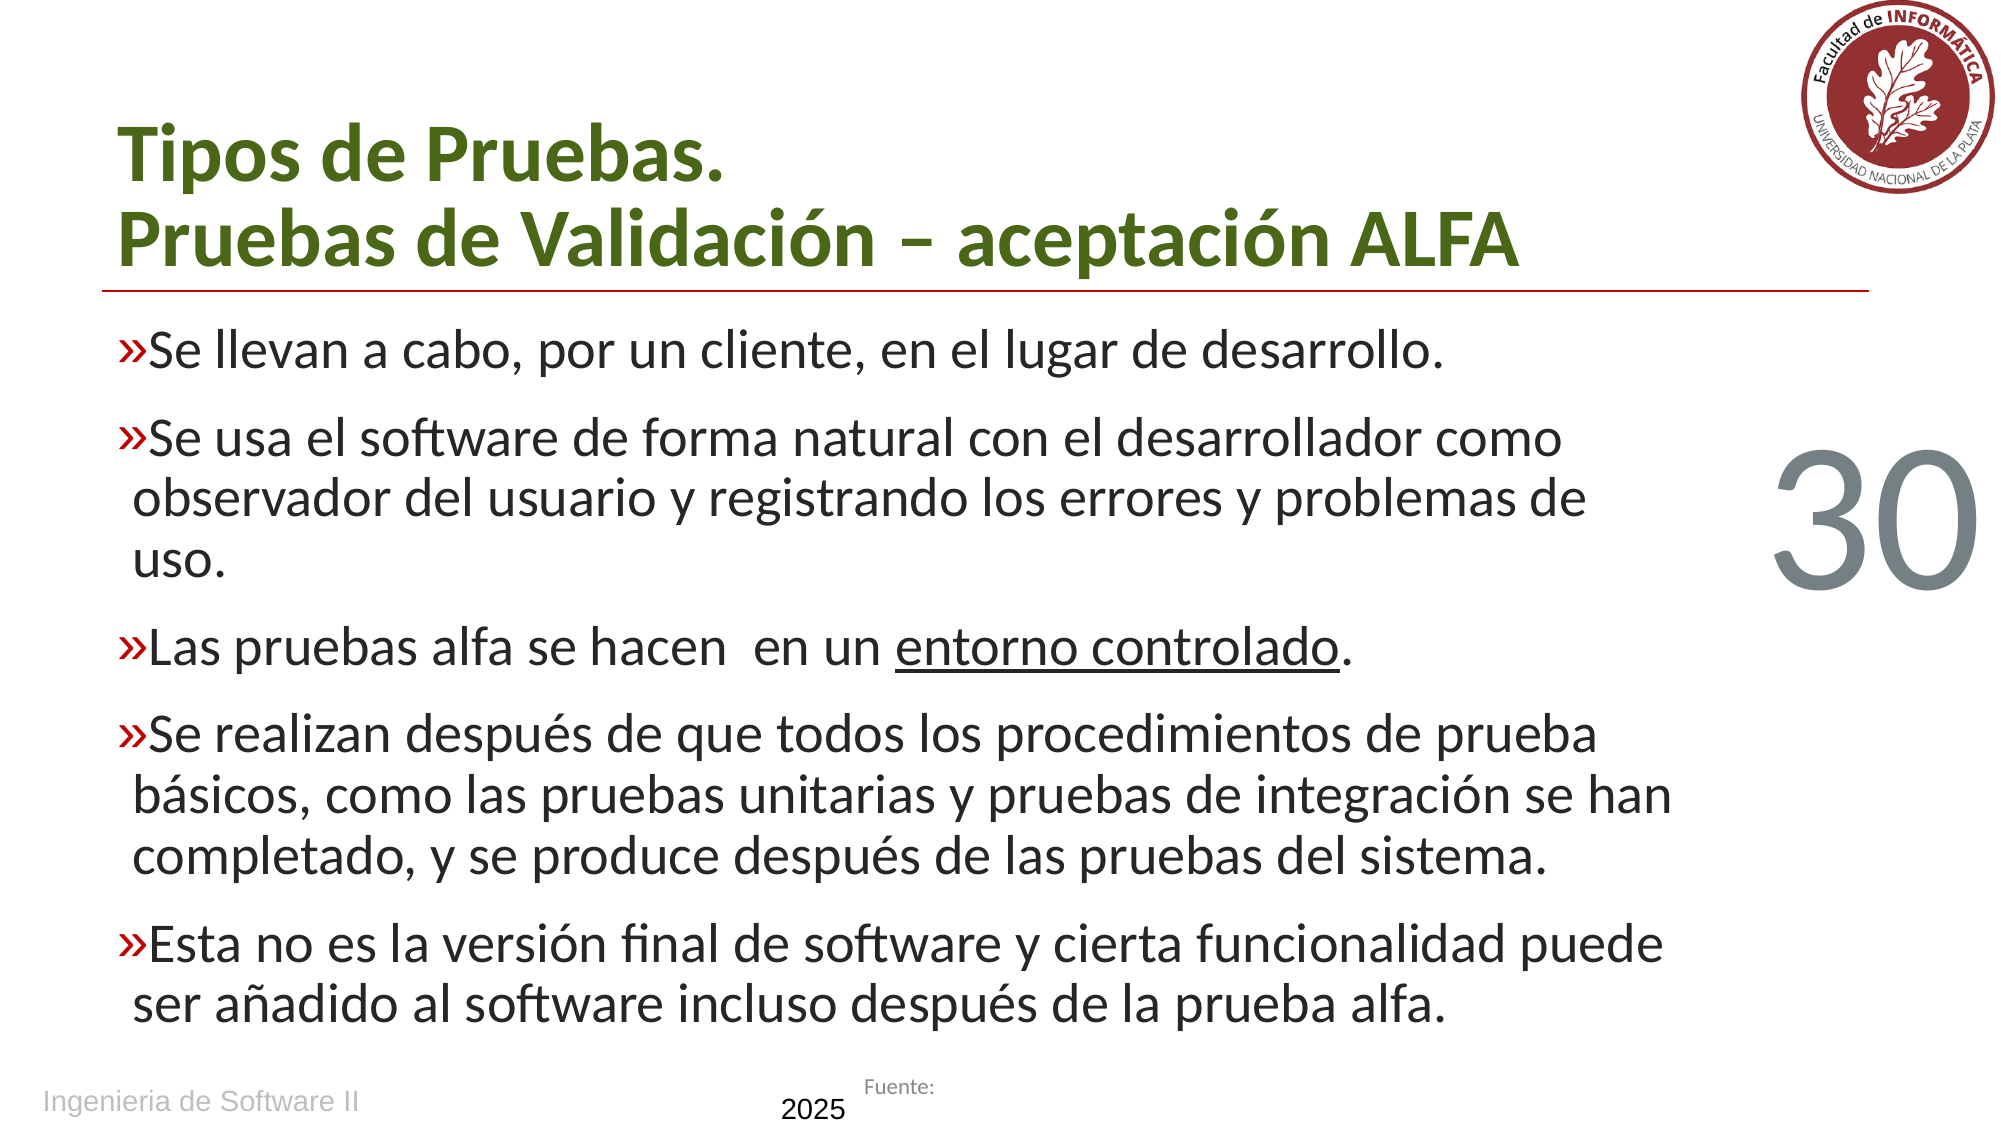

# Tipos de Pruebas. Pruebas de Validación – aceptación ALFA
Se llevan a cabo, por un cliente, en el lugar de desarrollo.
Se usa el software de forma natural con el desarrollador como observador del usuario y registrando los errores y problemas de uso.
Las pruebas alfa se hacen  en un entorno controlado.
Se realizan después de que todos los procedimientos de prueba básicos, como las pruebas unitarias y pruebas de integración se han completado, y se produce después de las pruebas del sistema.
Esta no es la versión final de software y cierta funcionalidad puede ser añadido al software incluso después de la prueba alfa.
30

Ingenieria de Software II